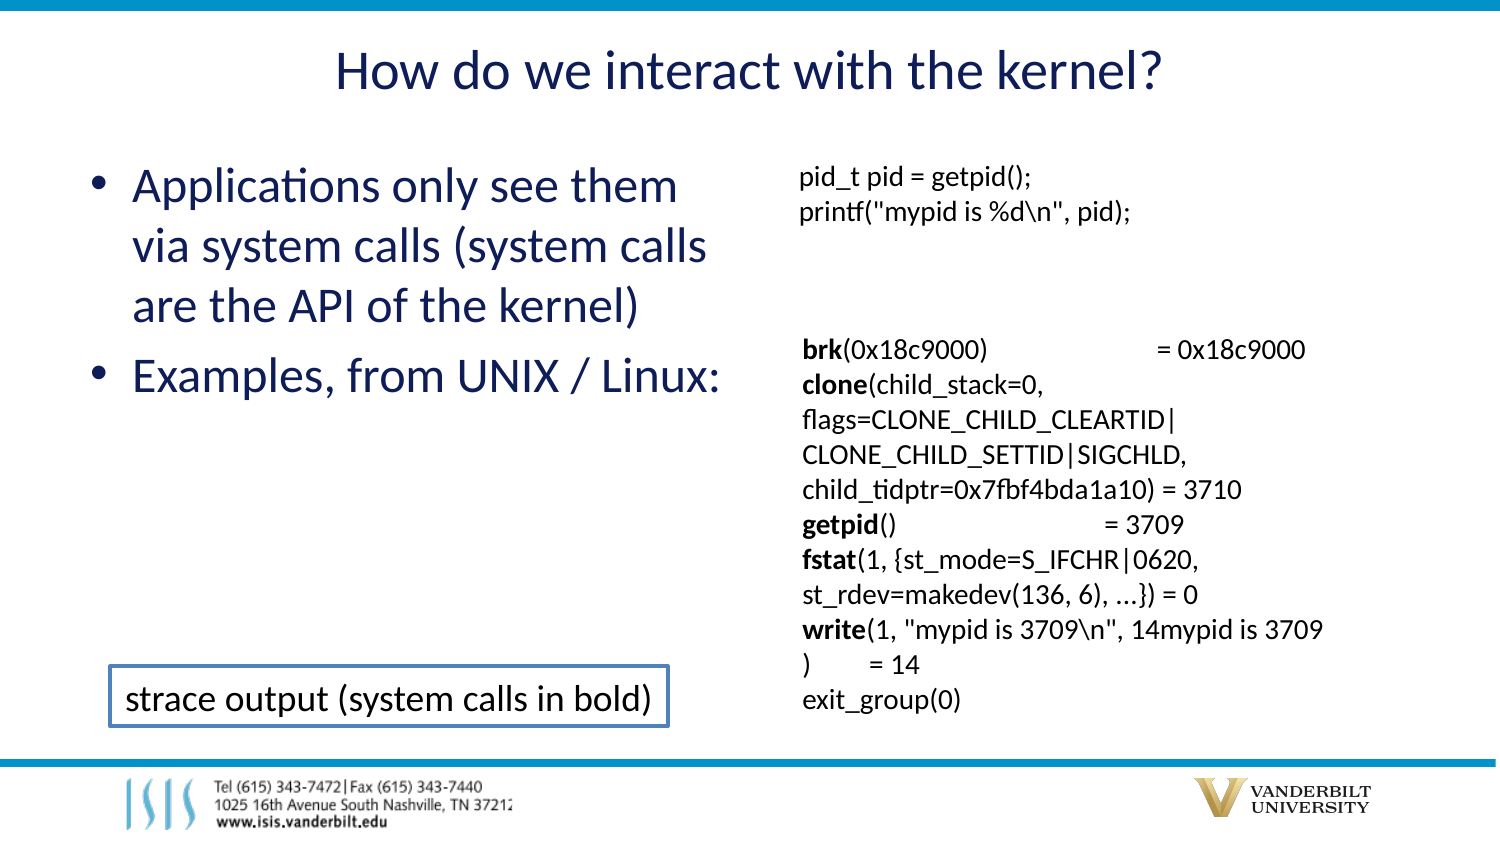

# How do we interact with the kernel?
Applications only see them via system calls (system calls are the API of the kernel)
Examples, from UNIX / Linux:

pid_t pid = getpid();
printf("mypid is %d\n", pid);
brk(0x18c9000)                          = 0x18c9000
clone(child_stack=0, flags=CLONE_CHILD_CLEARTID|CLONE_CHILD_SETTID|SIGCHLD, child_tidptr=0x7fbf4bda1a10) = 3710
getpid()                                = 3709
fstat(1, {st_mode=S_IFCHR|0620, st_rdev=makedev(136, 6), ...}) = 0
write(1, "mypid is 3709\n", 14mypid is 3709
)         = 14
exit_group(0)
strace output (system calls in bold)